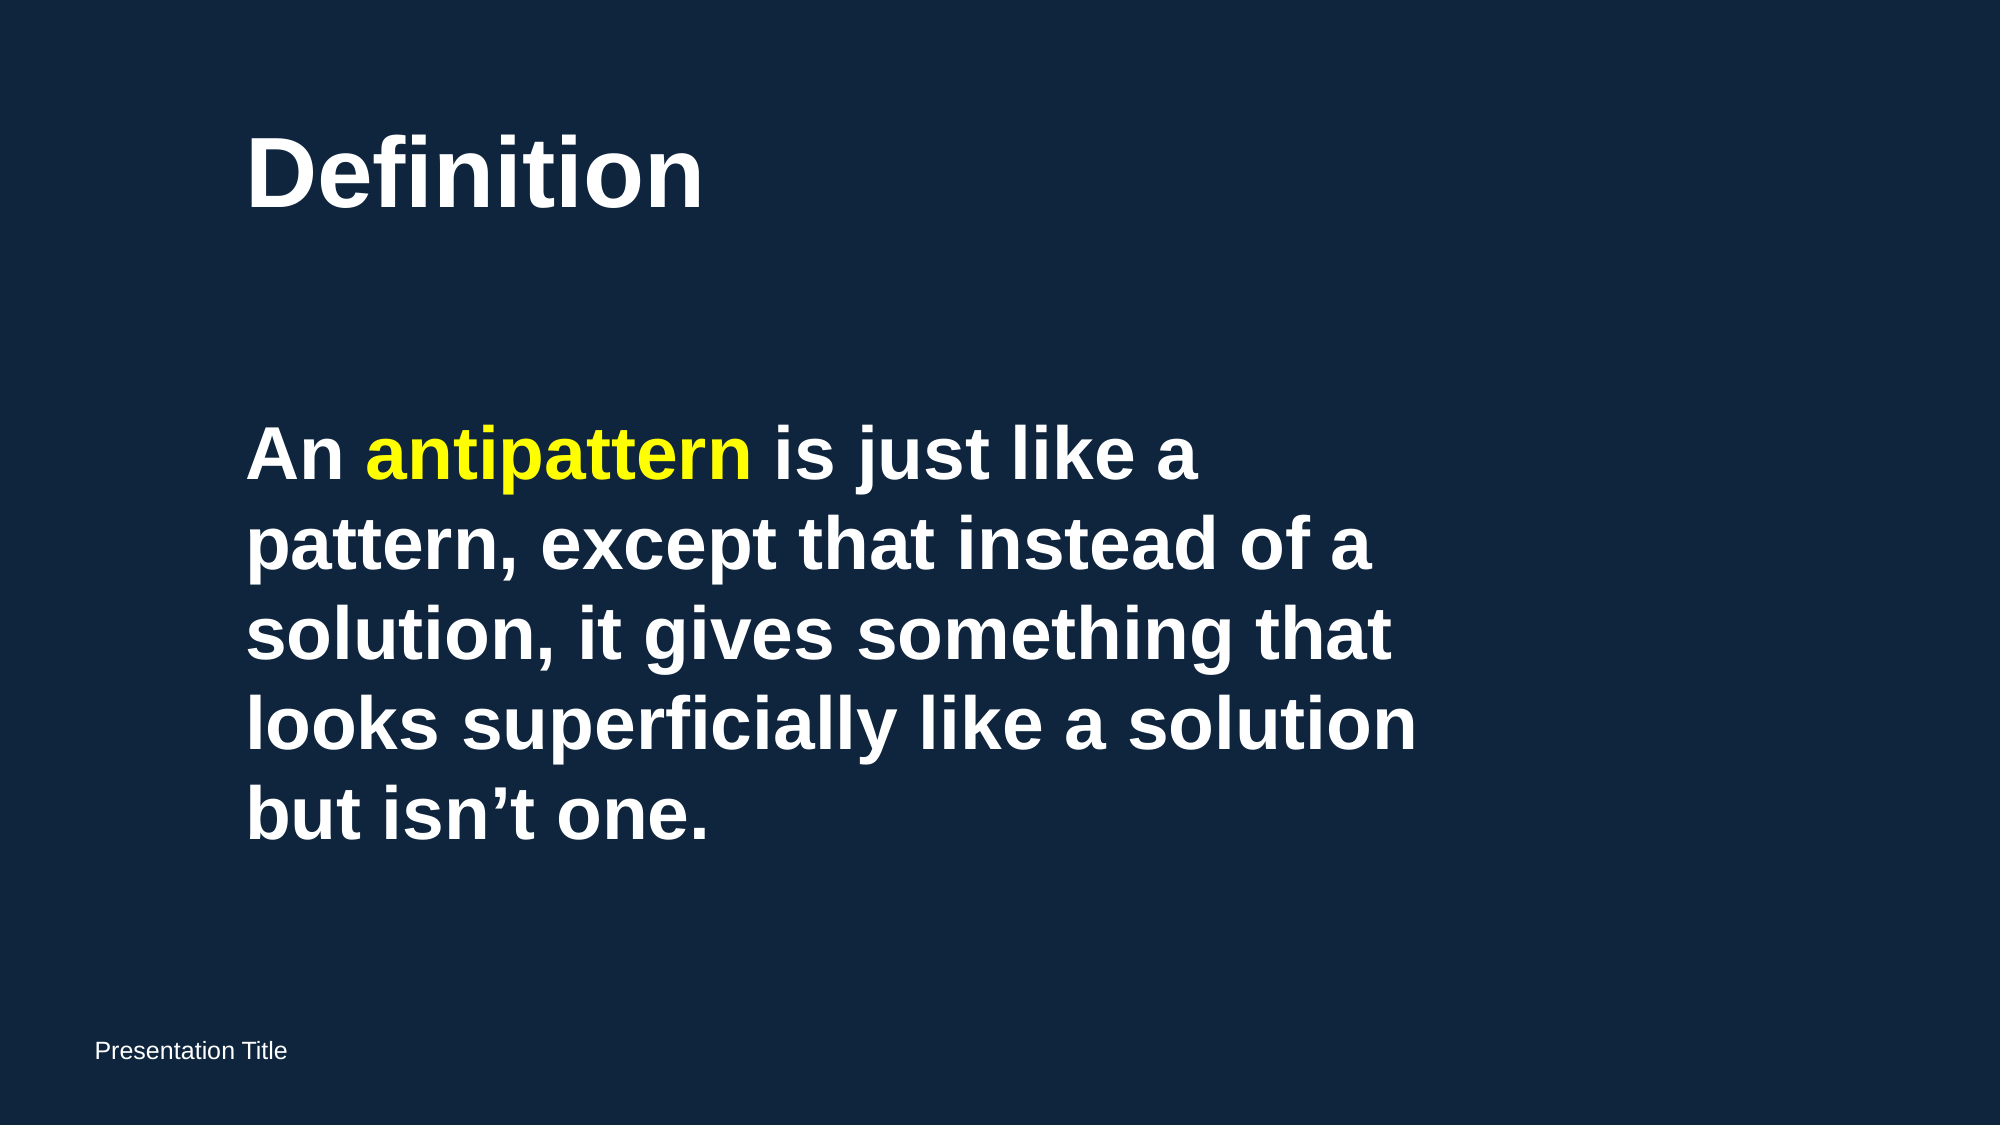

# Definition
An antipattern is just like a pattern, except that instead of a solution, it gives something that looks superficially like a solution but isn’t one.
Presentation Title